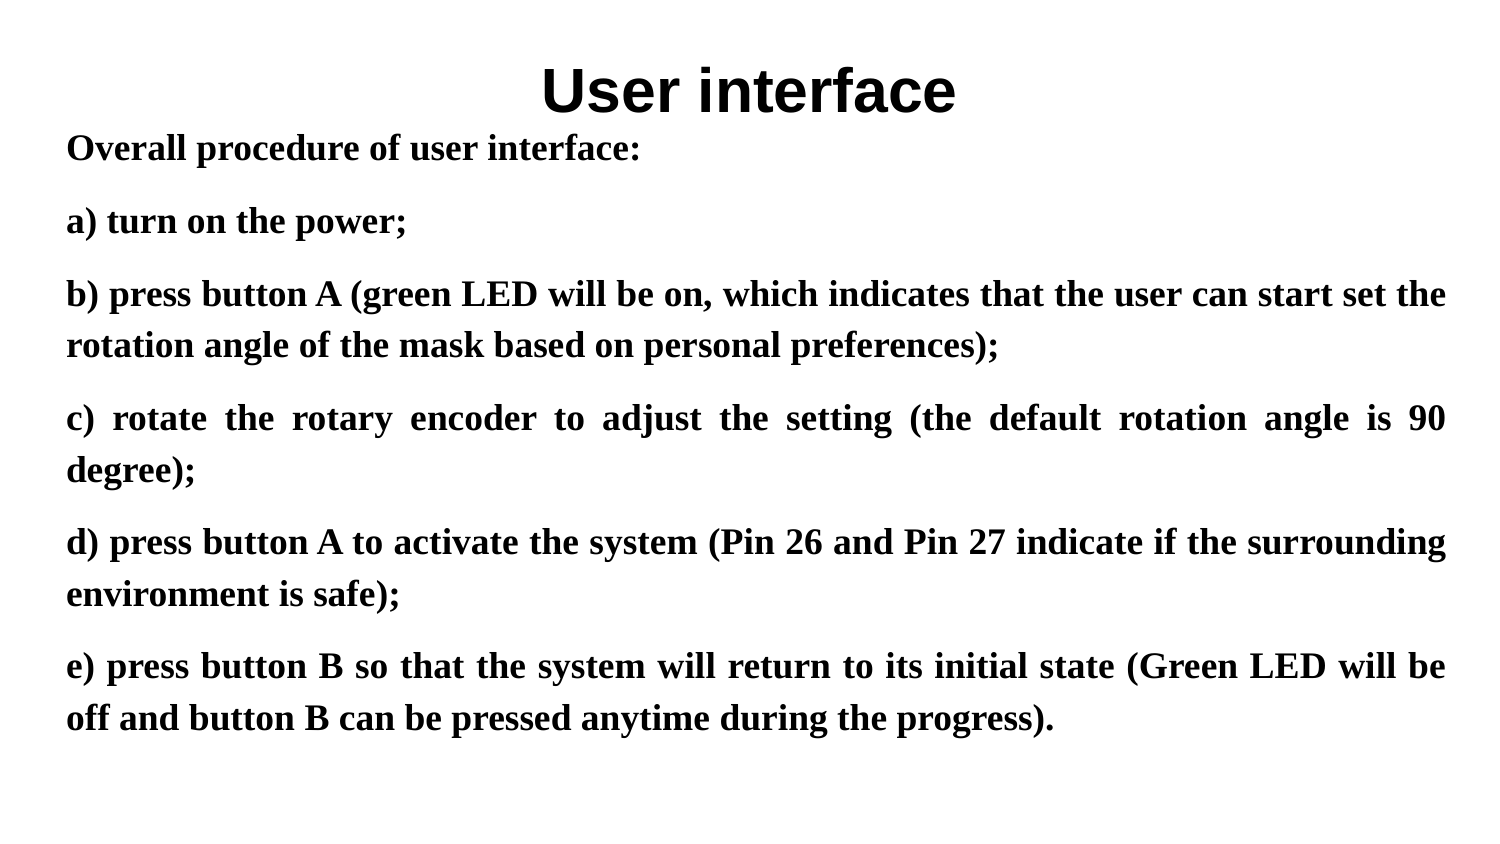

# User interface
Overall procedure of user interface:
a) turn on the power;
b) press button A (green LED will be on, which indicates that the user can start set the rotation angle of the mask based on personal preferences);
c) rotate the rotary encoder to adjust the setting (the default rotation angle is 90 degree);
d) press button A to activate the system (Pin 26 and Pin 27 indicate if the surrounding environment is safe);
e) press button B so that the system will return to its initial state (Green LED will be off and button B can be pressed anytime during the progress).